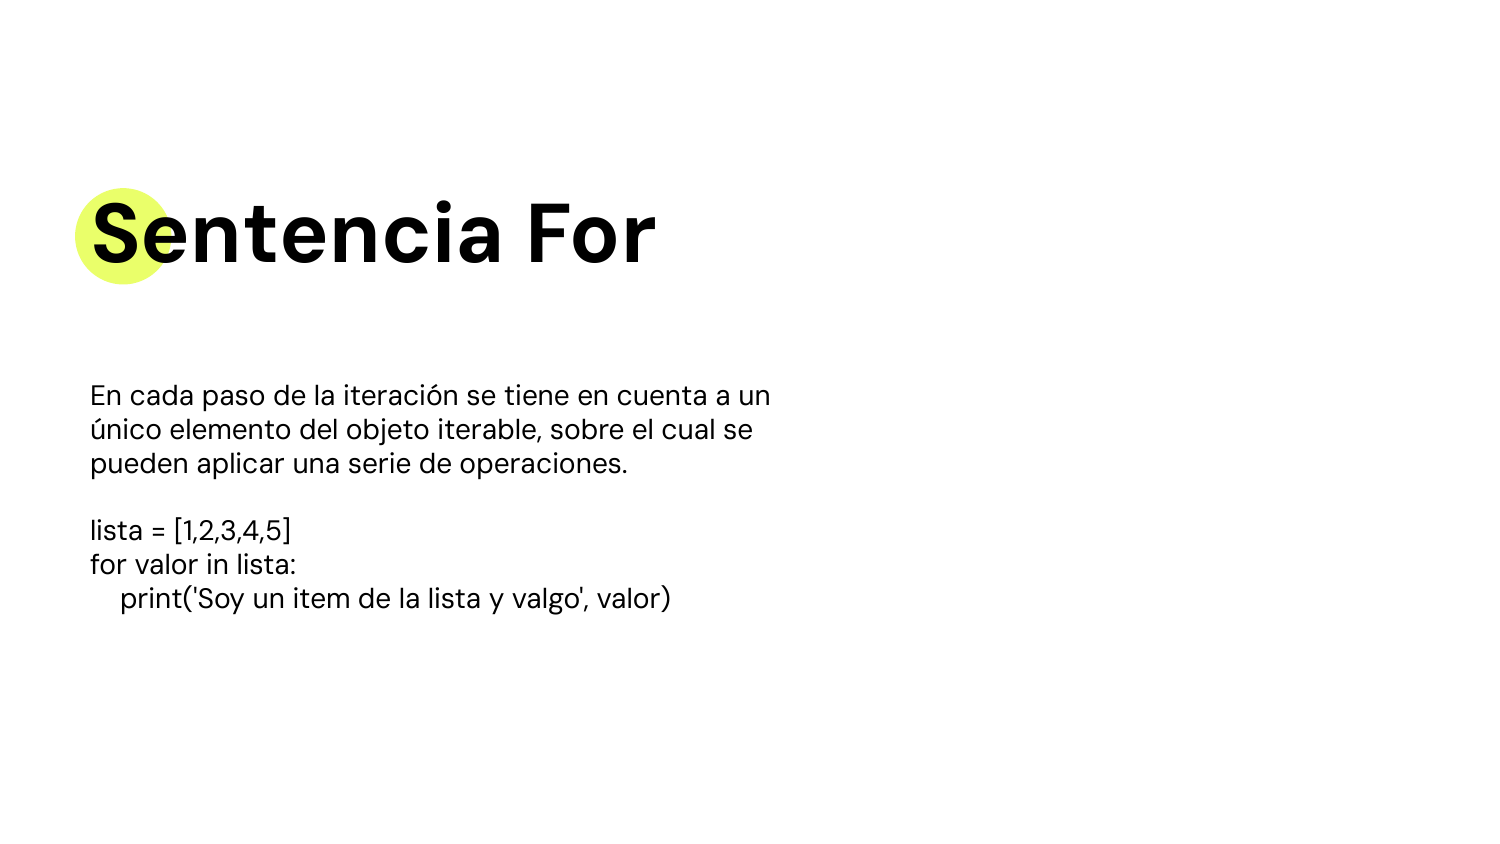

Sentencia For

En cada paso de la iteración se tiene en cuenta a un único elemento del objeto iterable, sobre el cual se pueden aplicar una serie de operaciones.
lista = [1,2,3,4,5]
for valor in lista:
    print('Soy un item de la lista y valgo', valor)